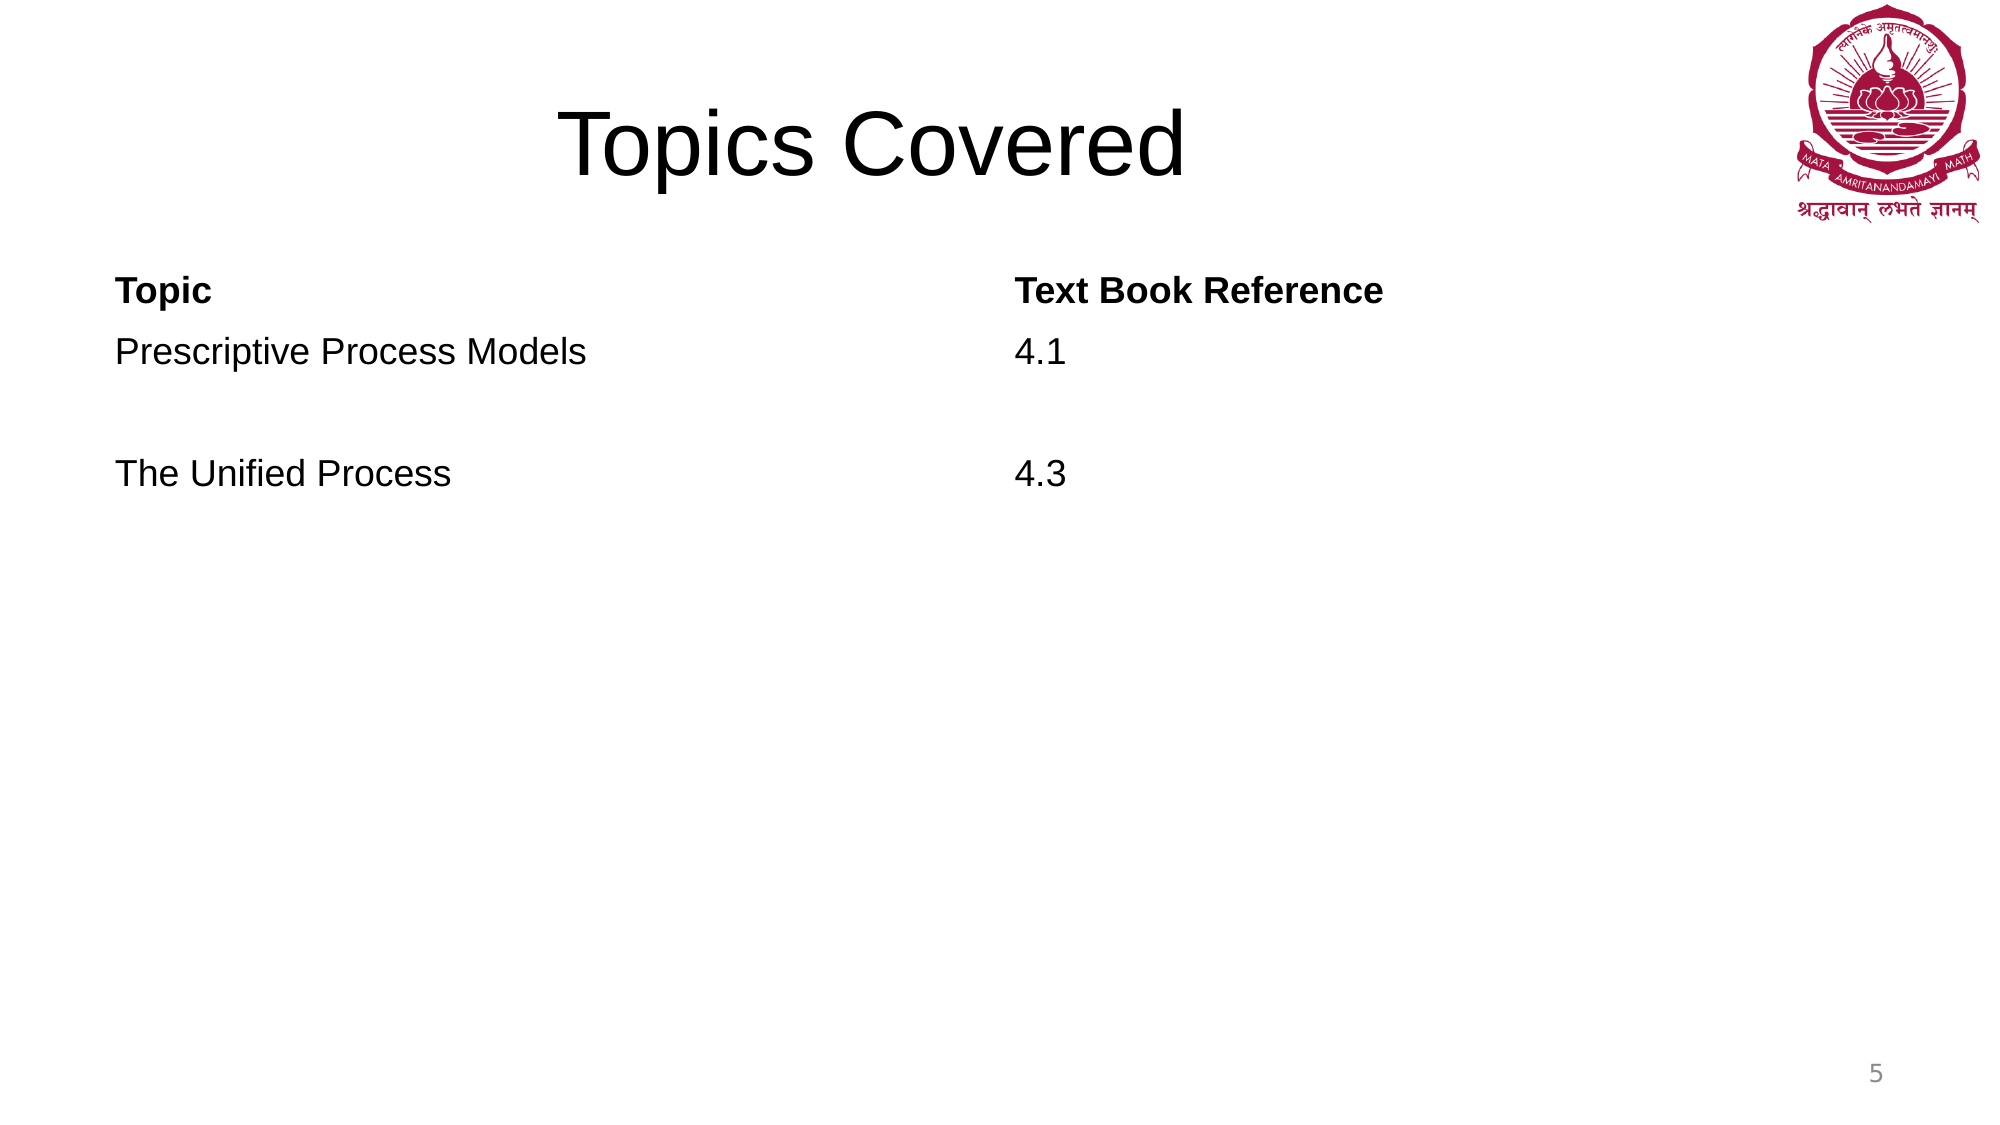

# Topics Covered
| Topic | Text Book Reference |
| --- | --- |
| Prescriptive Process Models | 4.1 |
|  |  |
| The Unified Process | 4.3 |

5